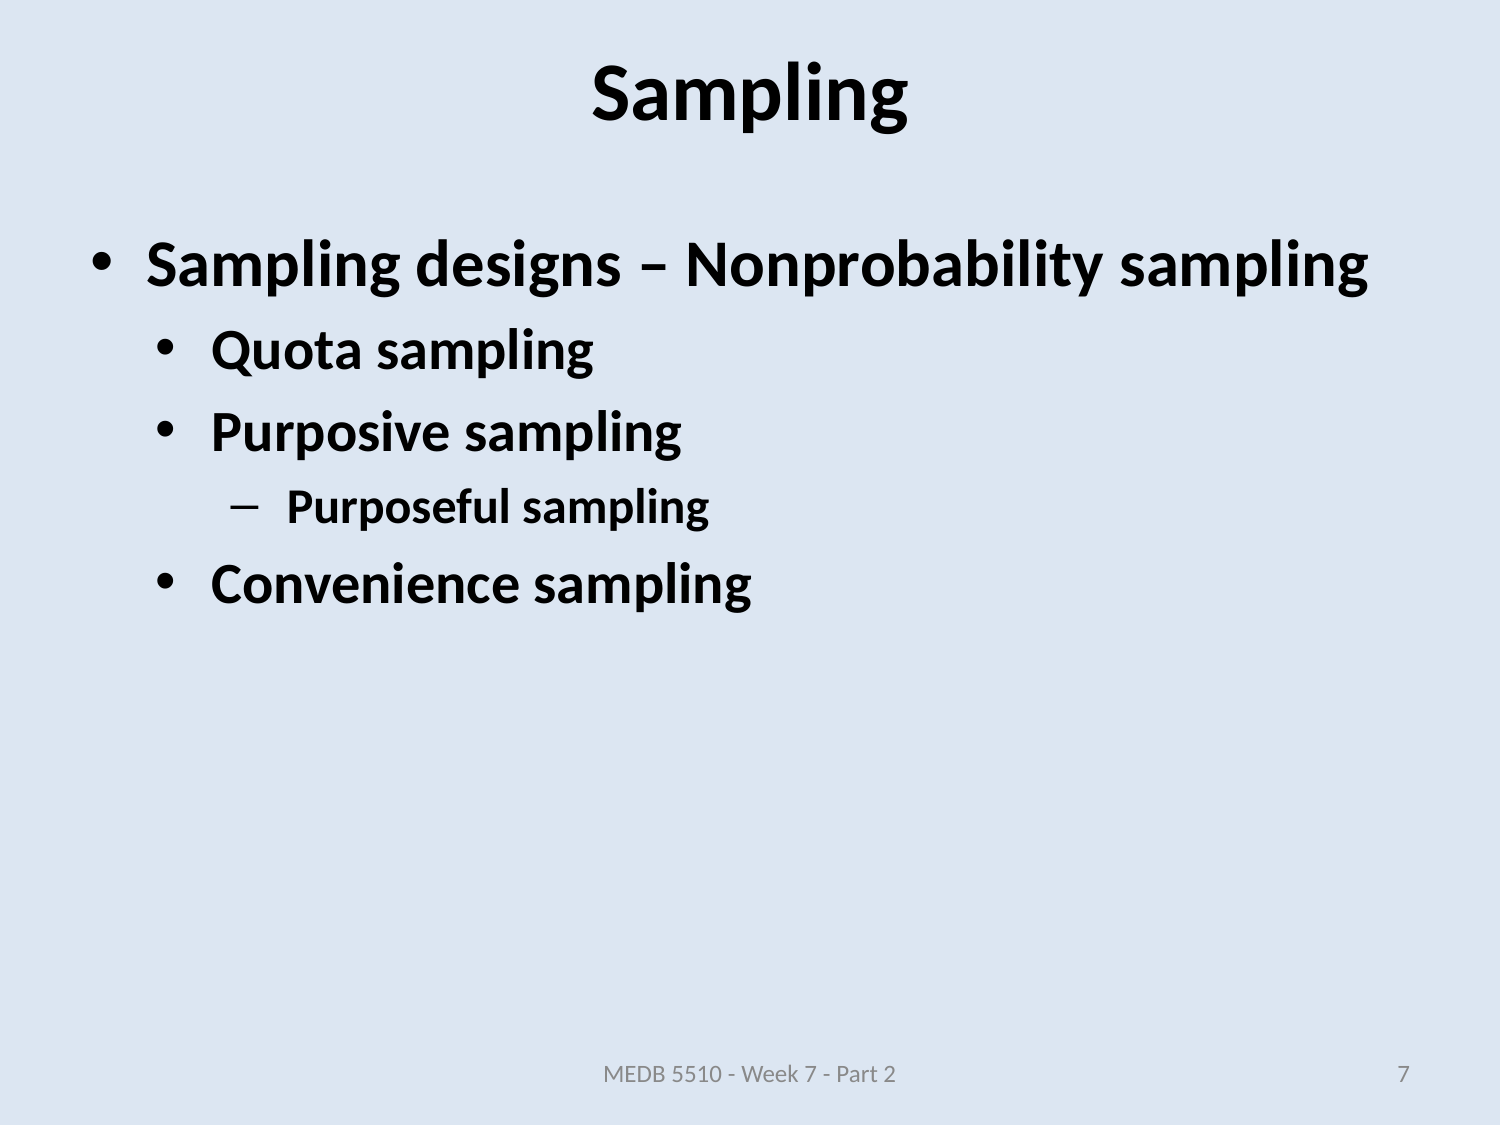

# Sampling

Sampling designs – Nonprobability sampling
Quota sampling
Purposive sampling
Purposeful sampling
Convenience sampling

MEDB 5510 - Week 7 - Part 2
7